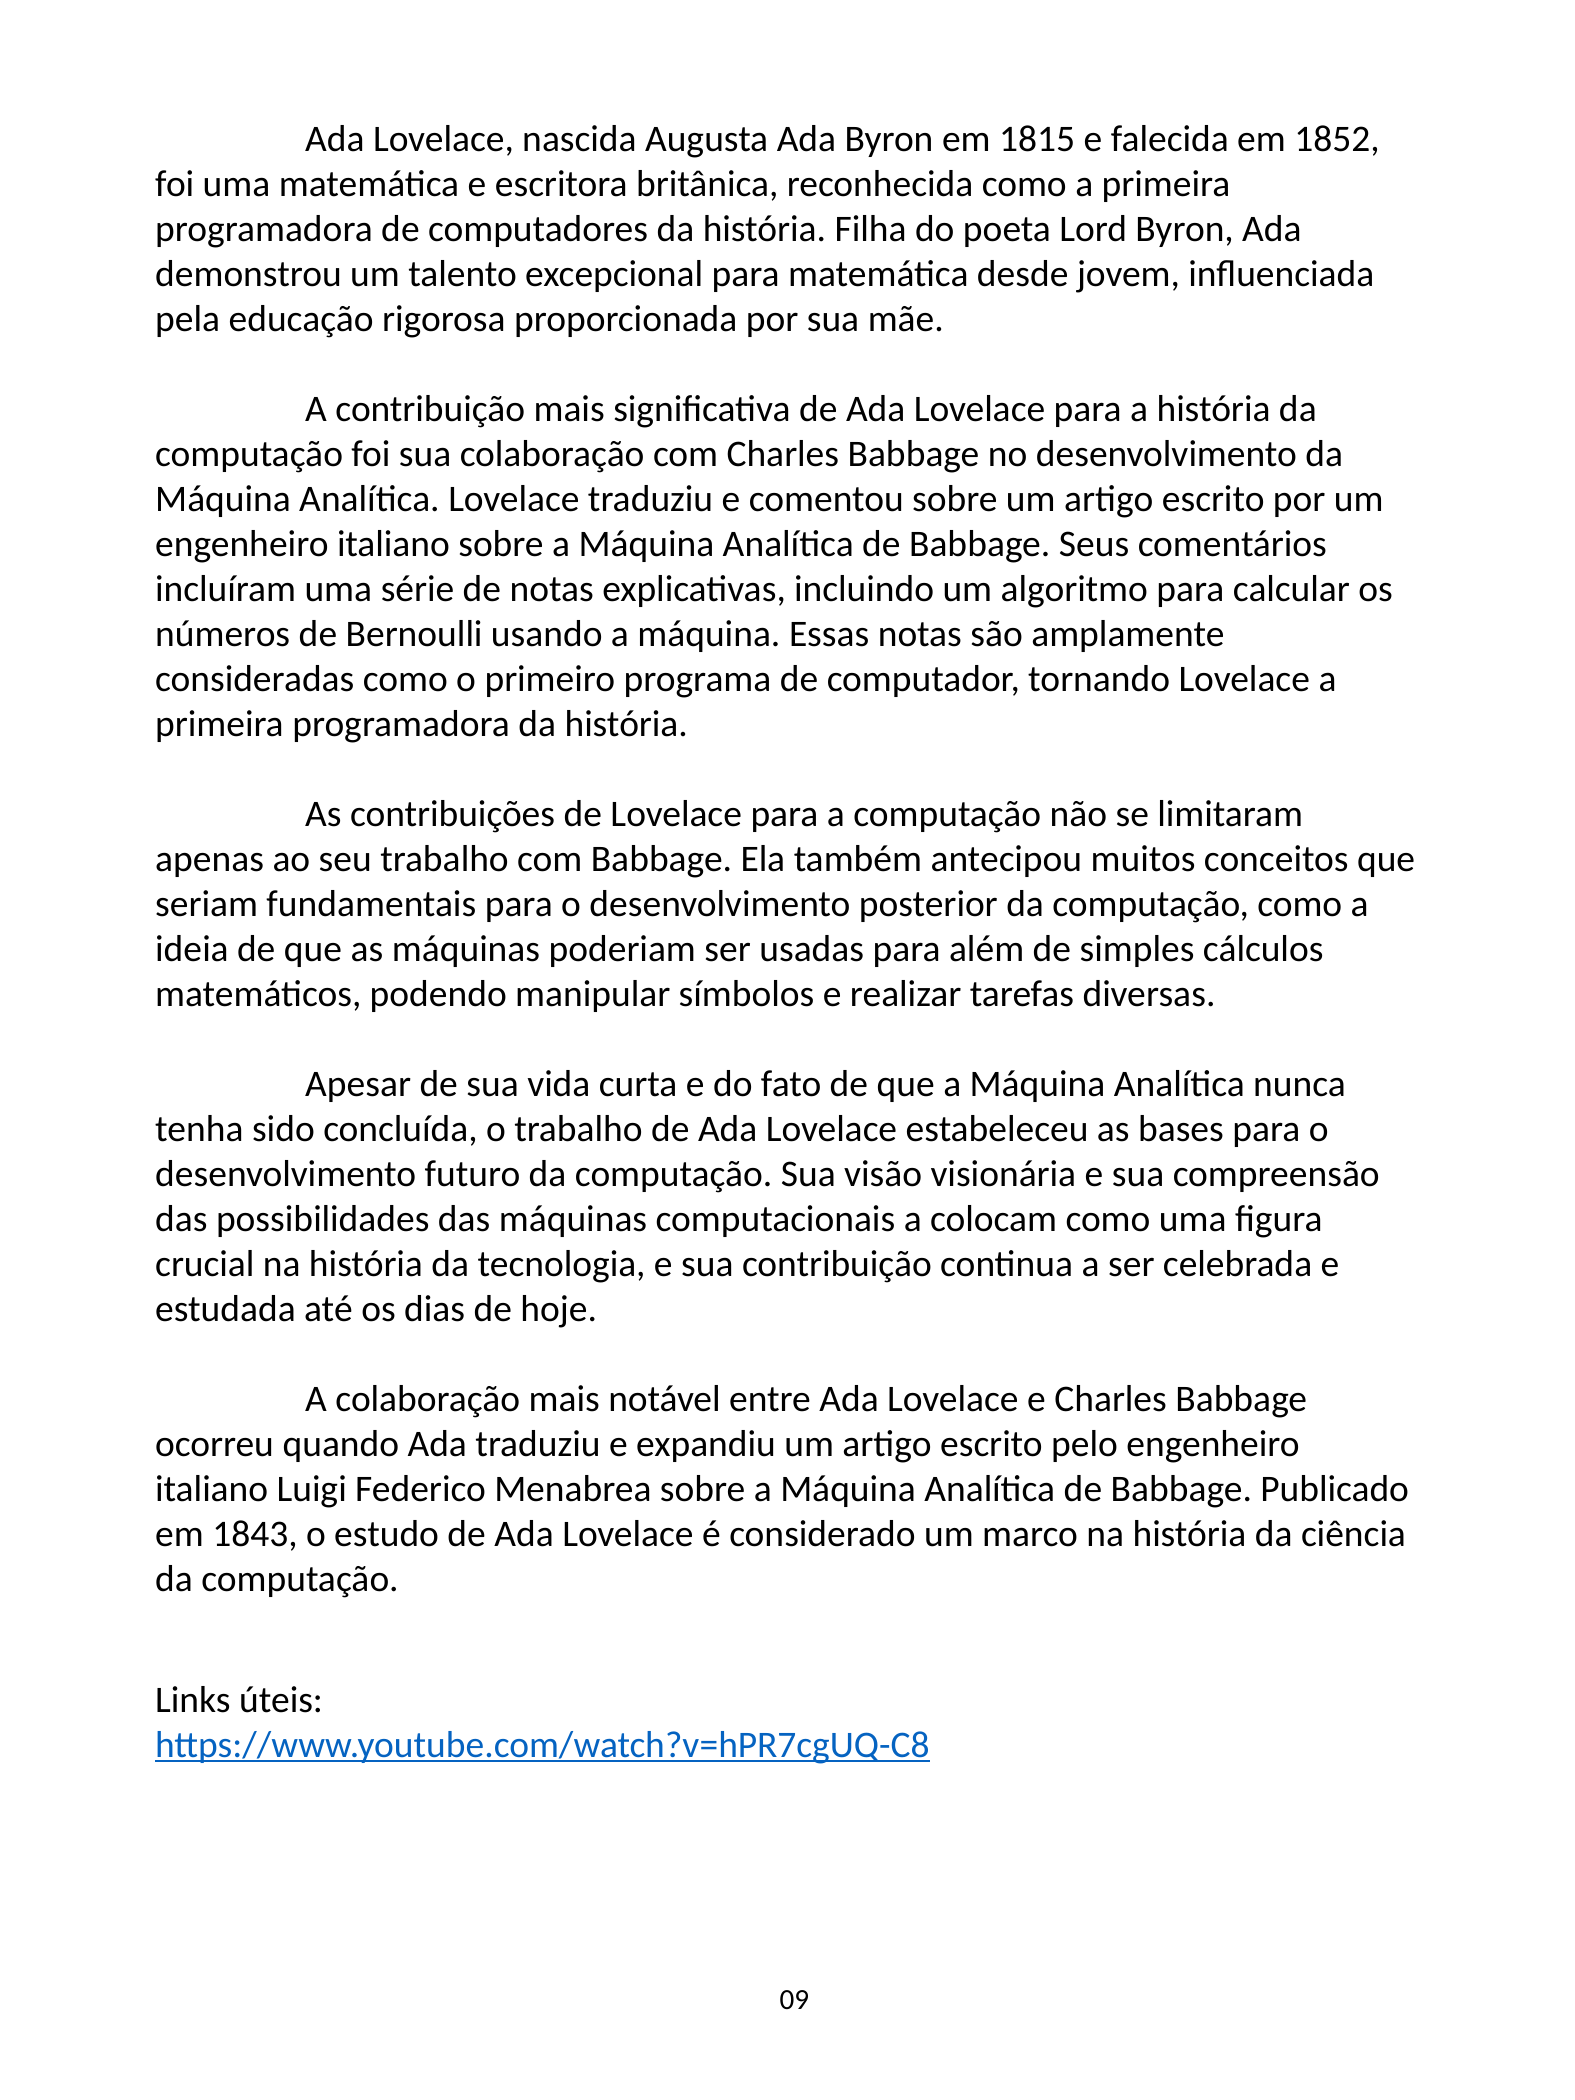

Ada Lovelace, nascida Augusta Ada Byron em 1815 e falecida em 1852, foi uma matemática e escritora britânica, reconhecida como a primeira programadora de computadores da história. Filha do poeta Lord Byron, Ada demonstrou um talento excepcional para matemática desde jovem, influenciada pela educação rigorosa proporcionada por sua mãe.

	A contribuição mais significativa de Ada Lovelace para a história da computação foi sua colaboração com Charles Babbage no desenvolvimento da Máquina Analítica. Lovelace traduziu e comentou sobre um artigo escrito por um engenheiro italiano sobre a Máquina Analítica de Babbage. Seus comentários incluíram uma série de notas explicativas, incluindo um algoritmo para calcular os números de Bernoulli usando a máquina. Essas notas são amplamente consideradas como o primeiro programa de computador, tornando Lovelace a primeira programadora da história.

	As contribuições de Lovelace para a computação não se limitaram apenas ao seu trabalho com Babbage. Ela também antecipou muitos conceitos que seriam fundamentais para o desenvolvimento posterior da computação, como a ideia de que as máquinas poderiam ser usadas para além de simples cálculos matemáticos, podendo manipular símbolos e realizar tarefas diversas.

	Apesar de sua vida curta e do fato de que a Máquina Analítica nunca tenha sido concluída, o trabalho de Ada Lovelace estabeleceu as bases para o desenvolvimento futuro da computação. Sua visão visionária e sua compreensão das possibilidades das máquinas computacionais a colocam como uma figura crucial na história da tecnologia, e sua contribuição continua a ser celebrada e estudada até os dias de hoje.

	A colaboração mais notável entre Ada Lovelace e Charles Babbage ocorreu quando Ada traduziu e expandiu um artigo escrito pelo engenheiro italiano Luigi Federico Menabrea sobre a Máquina Analítica de Babbage. Publicado em 1843, o estudo de Ada Lovelace é considerado um marco na história da ciência da computação.

Links úteis:
https://www.youtube.com/watch?v=hPR7cgUQ-C8
09